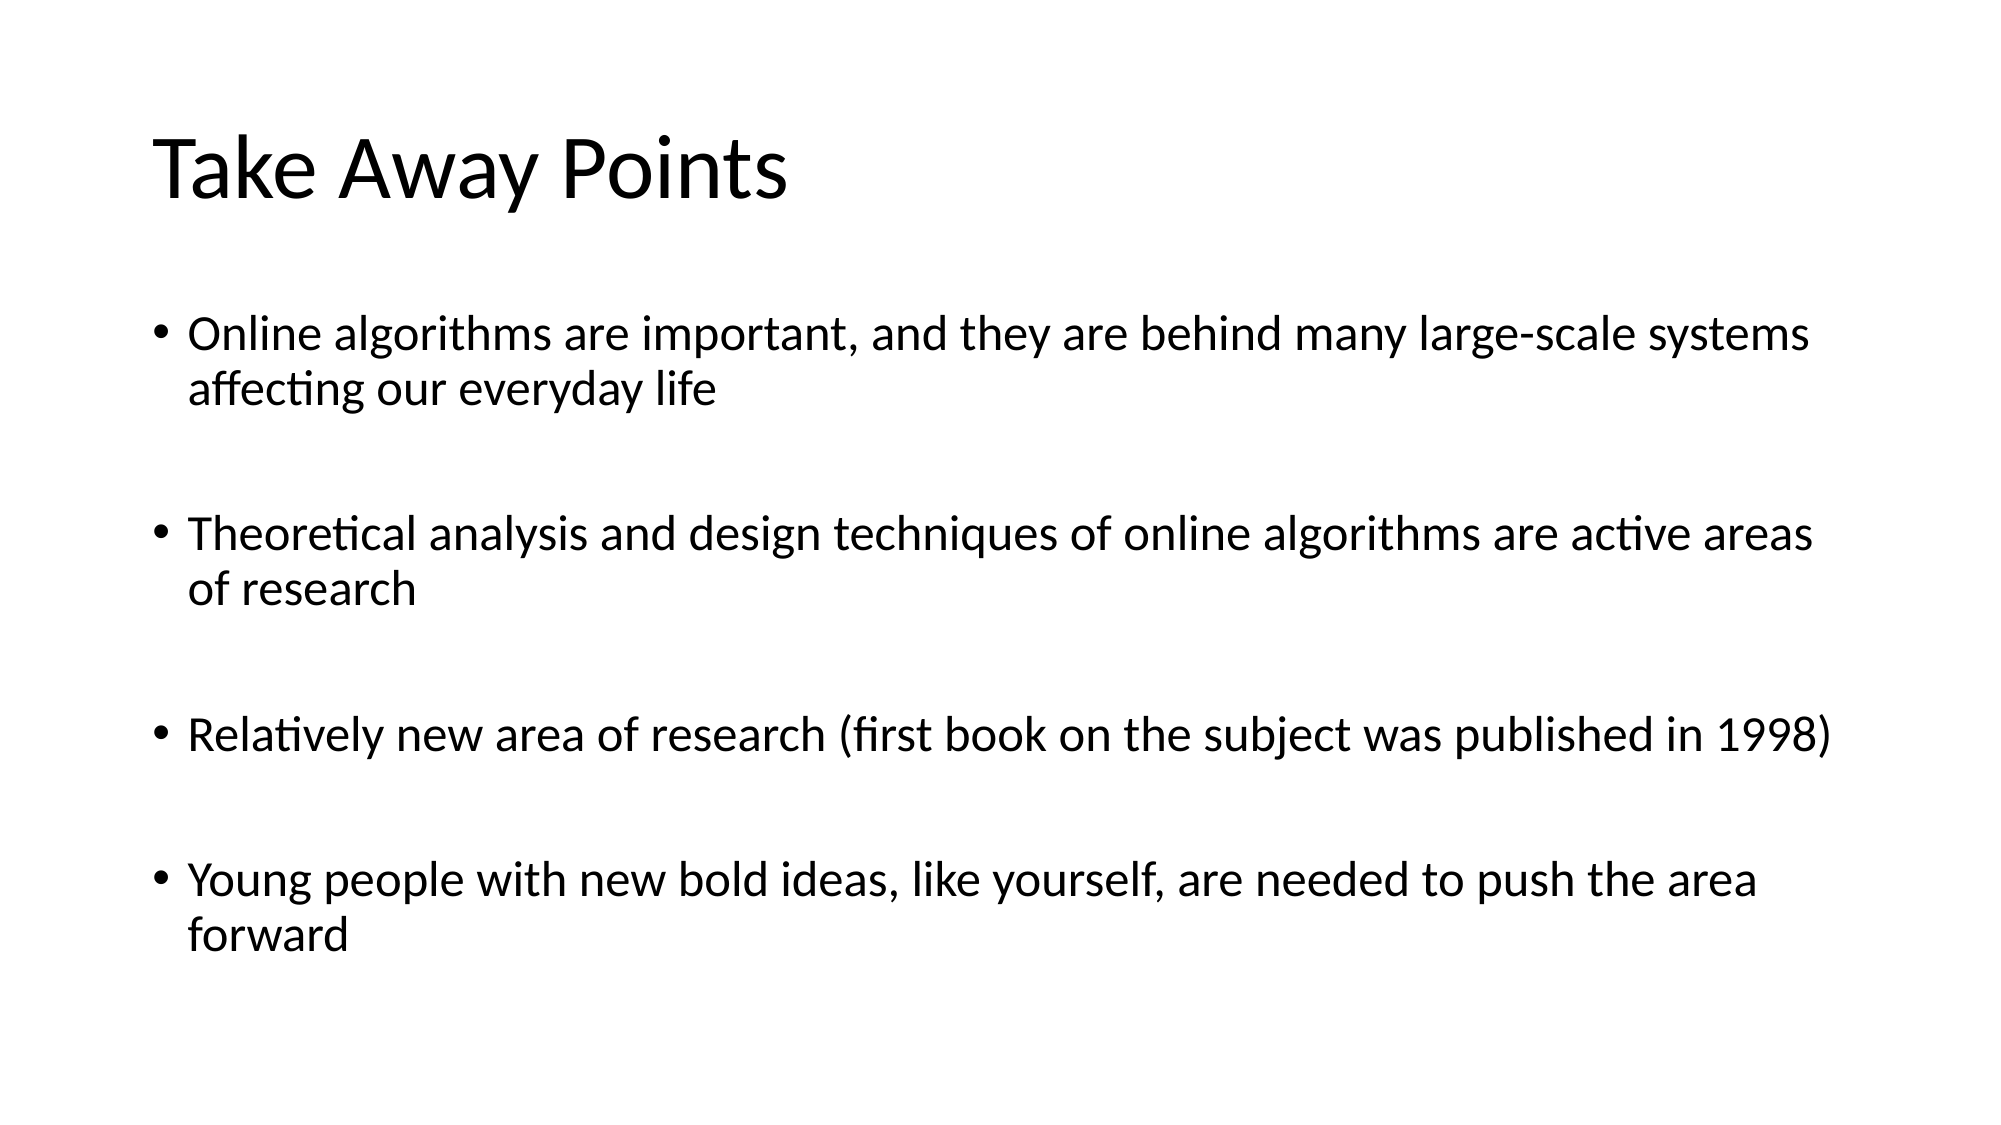

# Take Away Points
Online algorithms are important, and they are behind many large-scale systems affecting our everyday life

Theoretical analysis and design techniques of online algorithms are active areas of research

Relatively new area of research (first book on the subject was published in 1998)

Young people with new bold ideas, like yourself, are needed to push the area forward